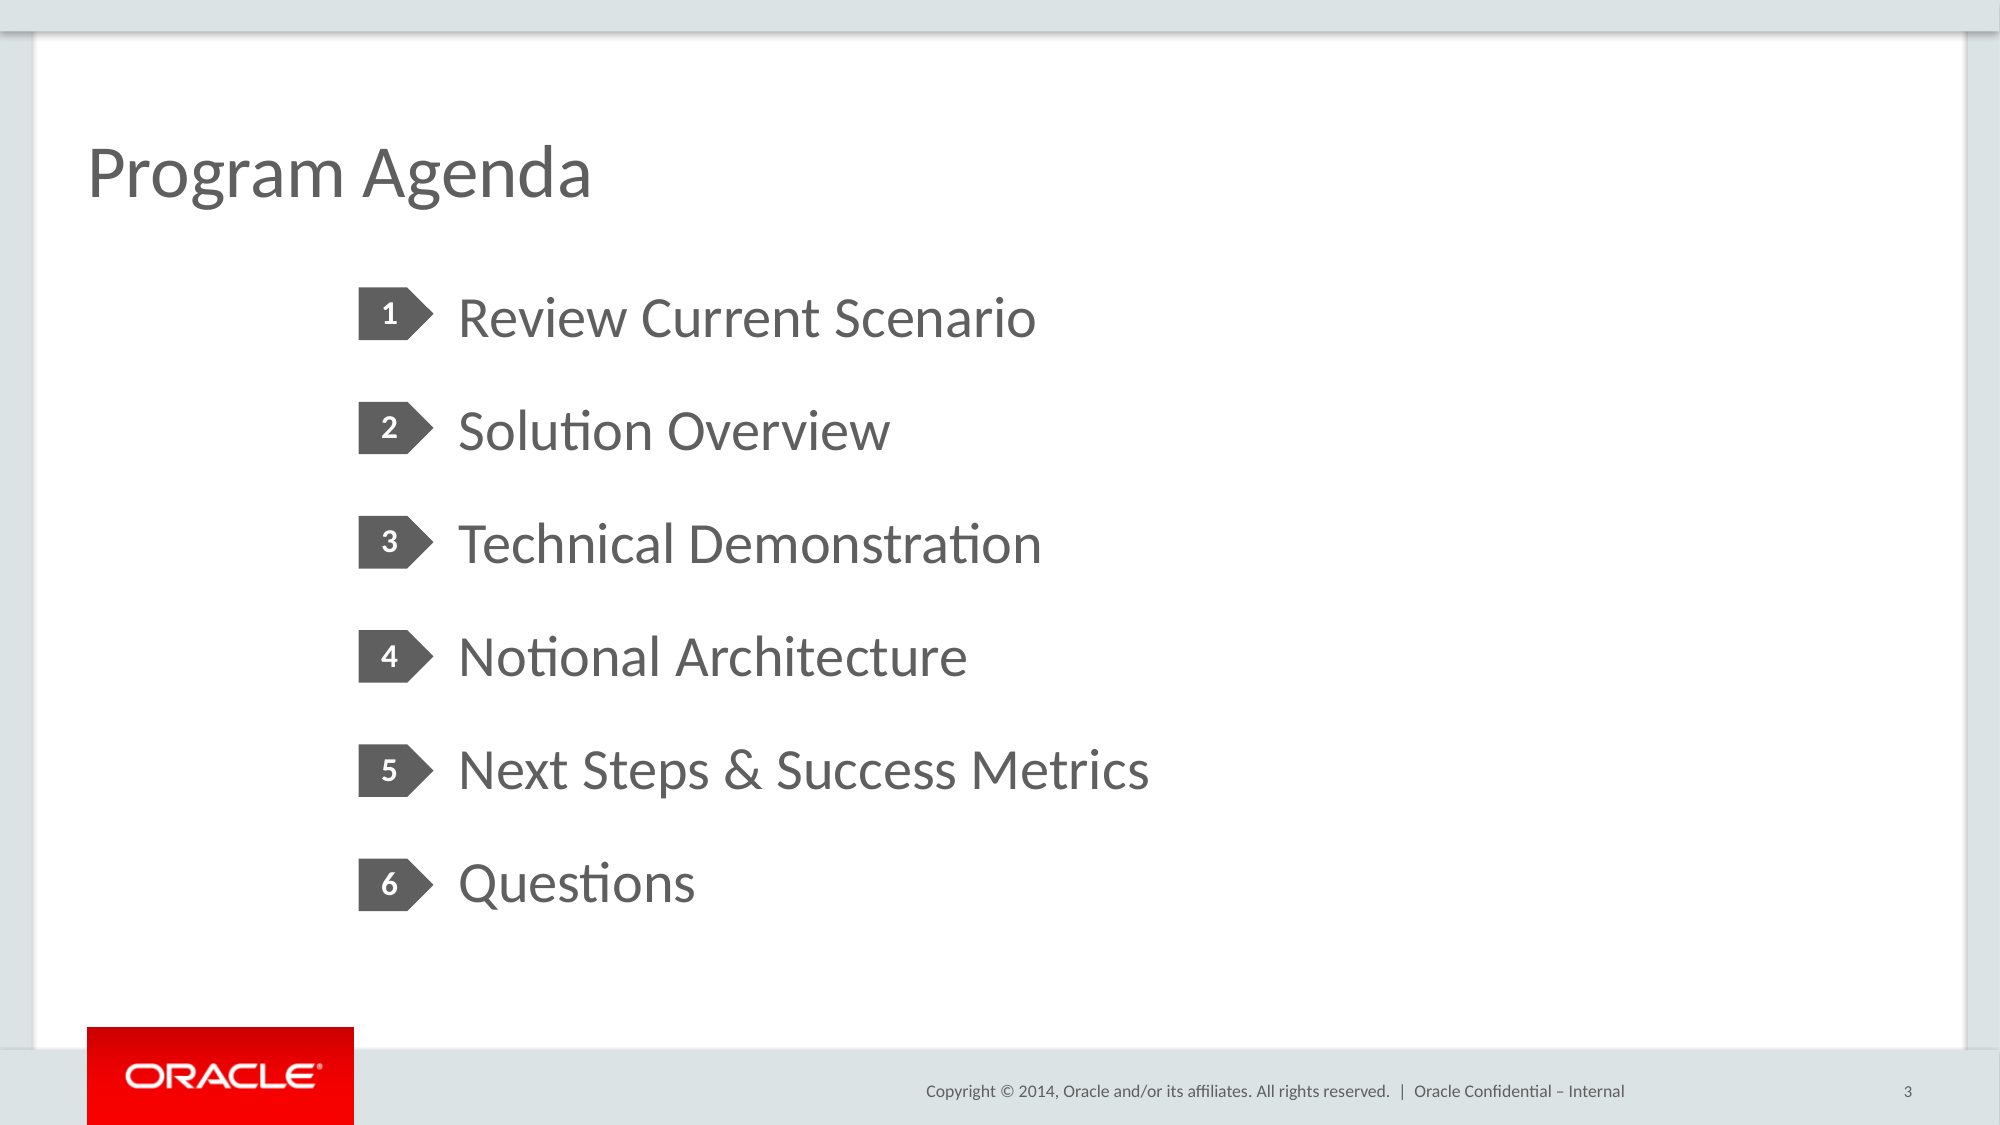

# Program Agenda
1
Review Current Scenario
Solution Overview
Technical Demonstration
Notional Architecture
Next Steps & Success Metrics
Questions
2
3
4
5
6
Oracle Confidential – Internal
3